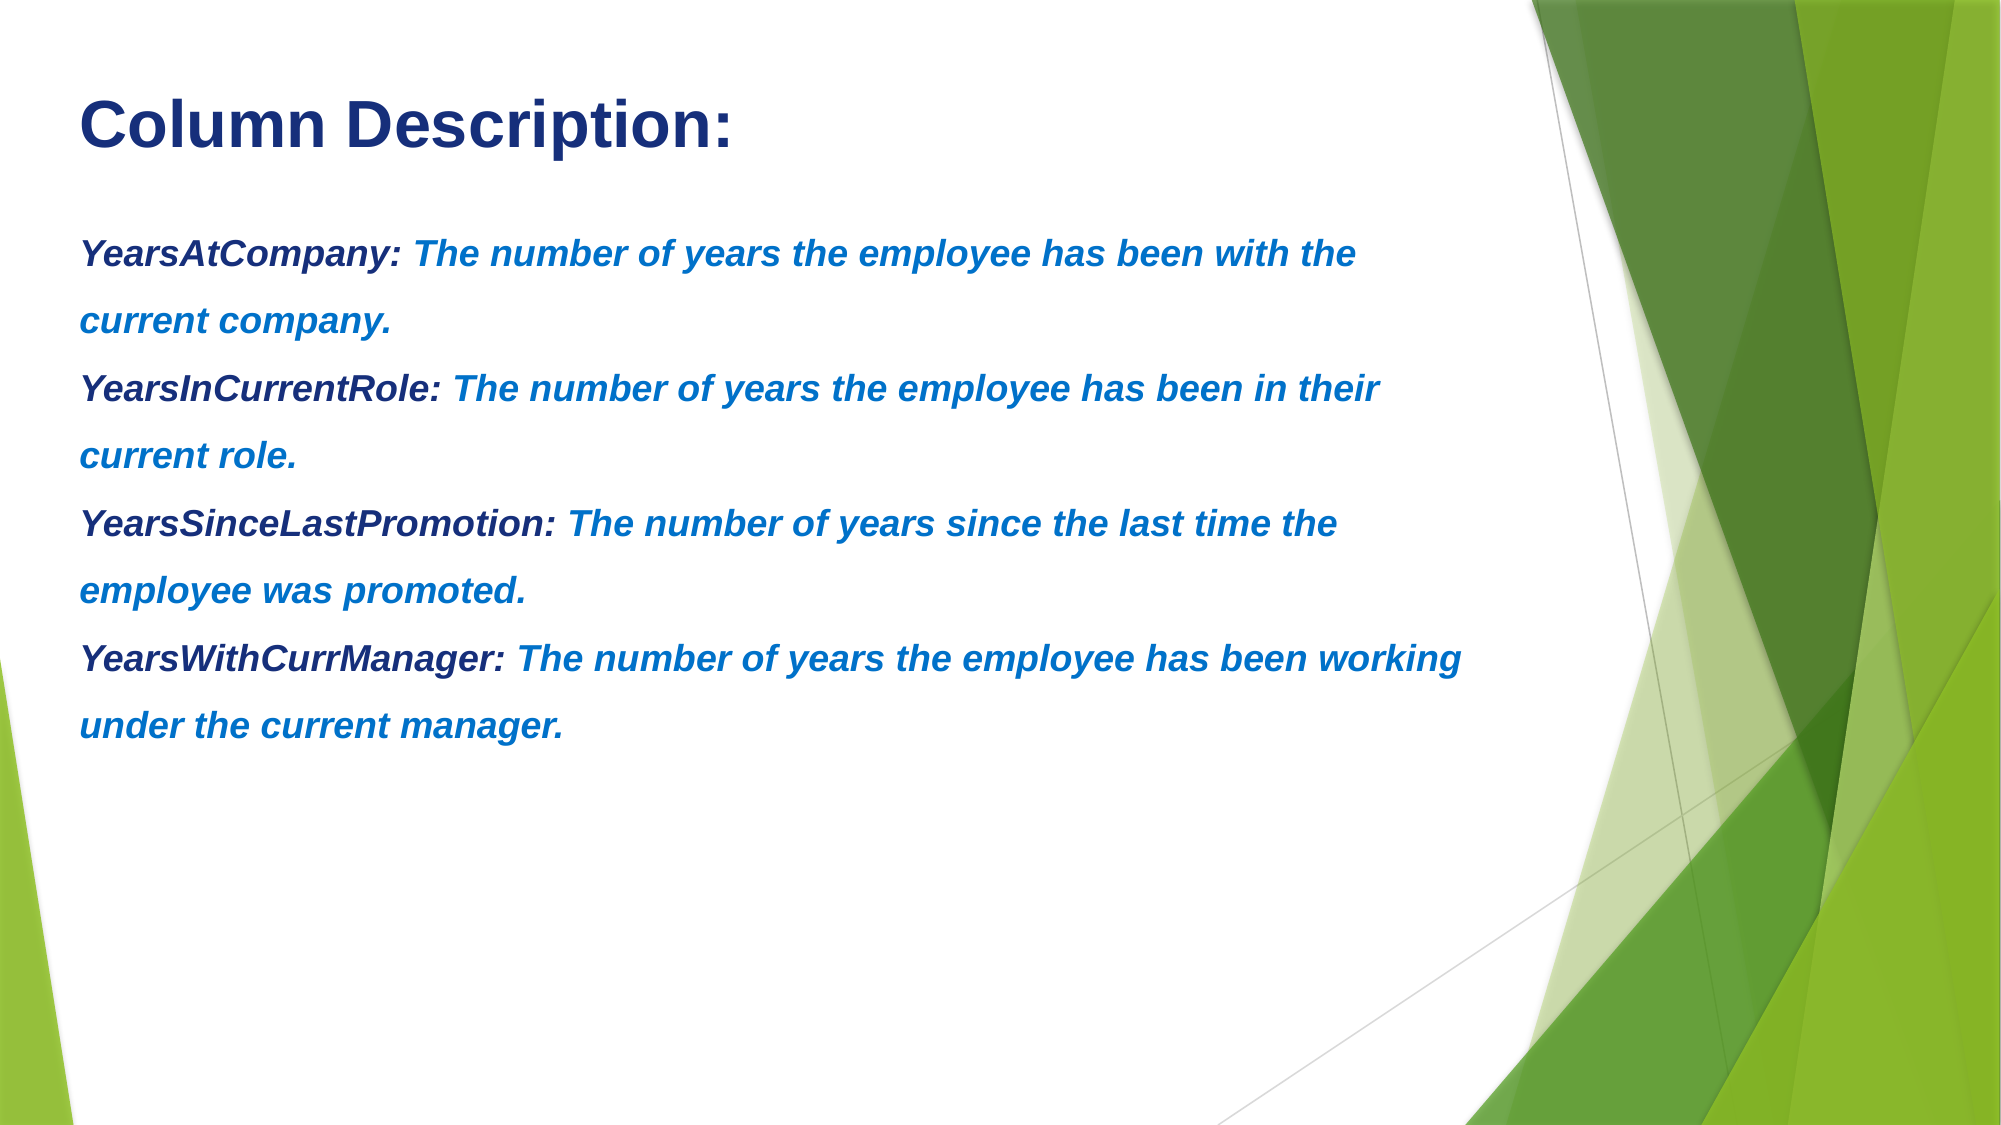

Column Description:

YearsAtCompany: The number of years the employee has been with the
current company.
YearsInCurrentRole: The number of years the employee has been in their
current role.
YearsSinceLastPromotion: The number of years since the last time the
employee was promoted.
YearsWithCurrManager: The number of years the employee has been working
under the current manager.